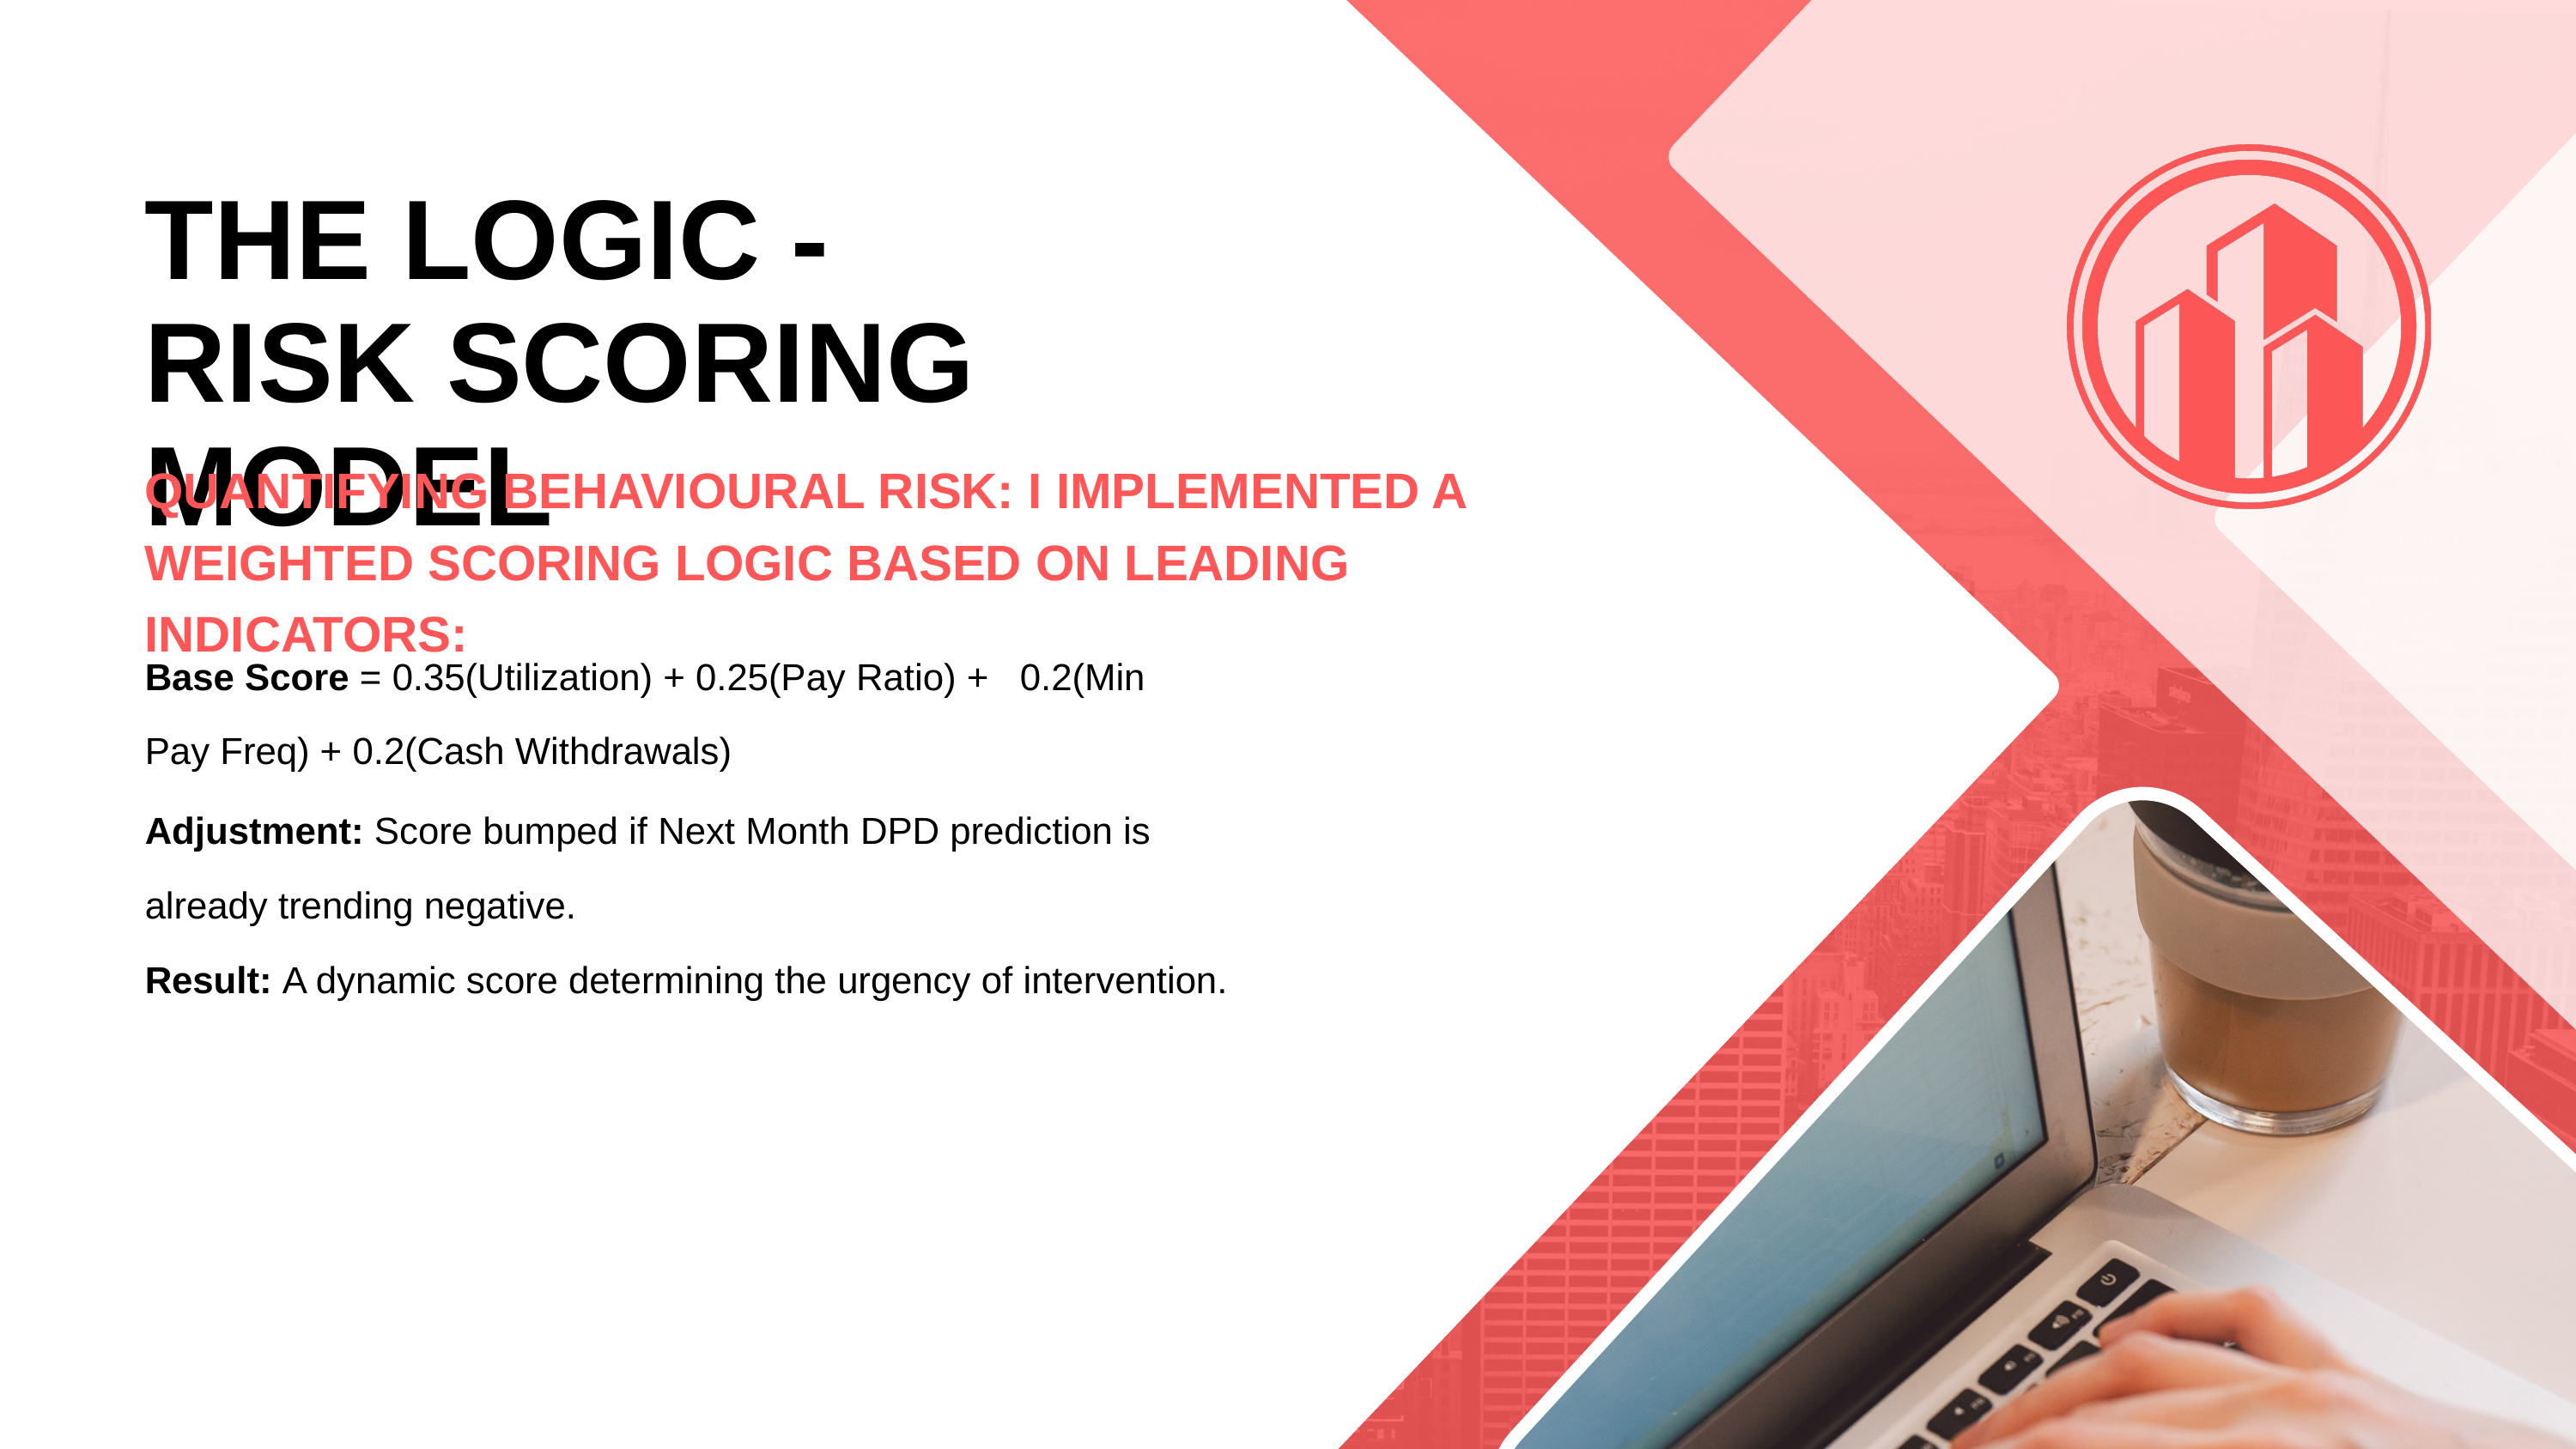

THE LOGIC -
RISK SCORING MODEL
QUANTIFYING BEHAVIOURAL RISK: I IMPLEMENTED A WEIGHTED SCORING LOGIC BASED ON LEADING INDICATORS:
Base Score = 0.35(Utilization) + 0.25(Pay Ratio) +   0.2(Min Pay Freq) + 0.2(Cash Withdrawals)

Adjustment: Score bumped if Next Month DPD prediction is already trending negative.
Result: A dynamic score determining the urgency of intervention.